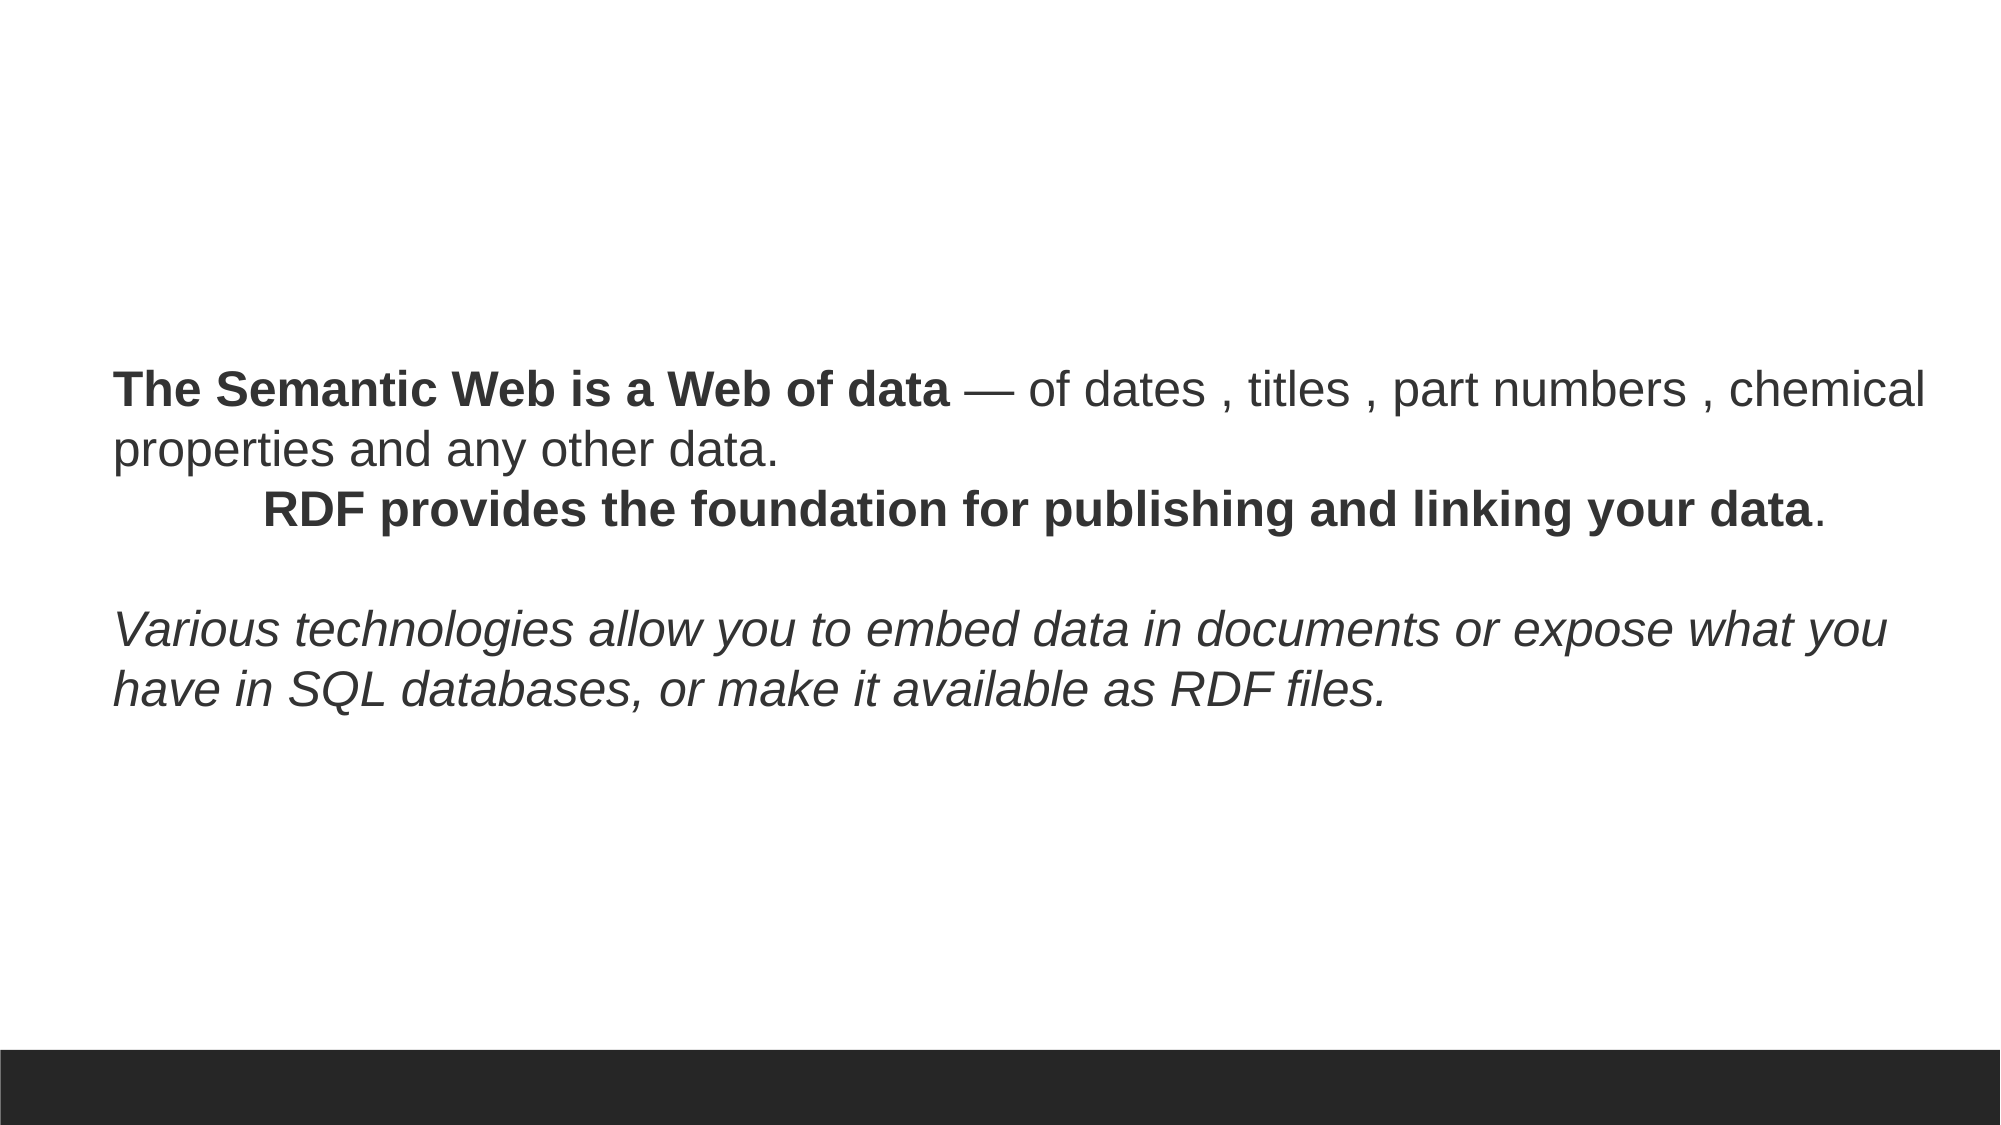

The Semantic Web is a Web of data — of dates , titles , part numbers , chemical properties and any other data.
	RDF provides the foundation for publishing and linking your data.

Various technologies allow you to embed data in documents or expose what you have in SQL databases, or make it available as RDF files.